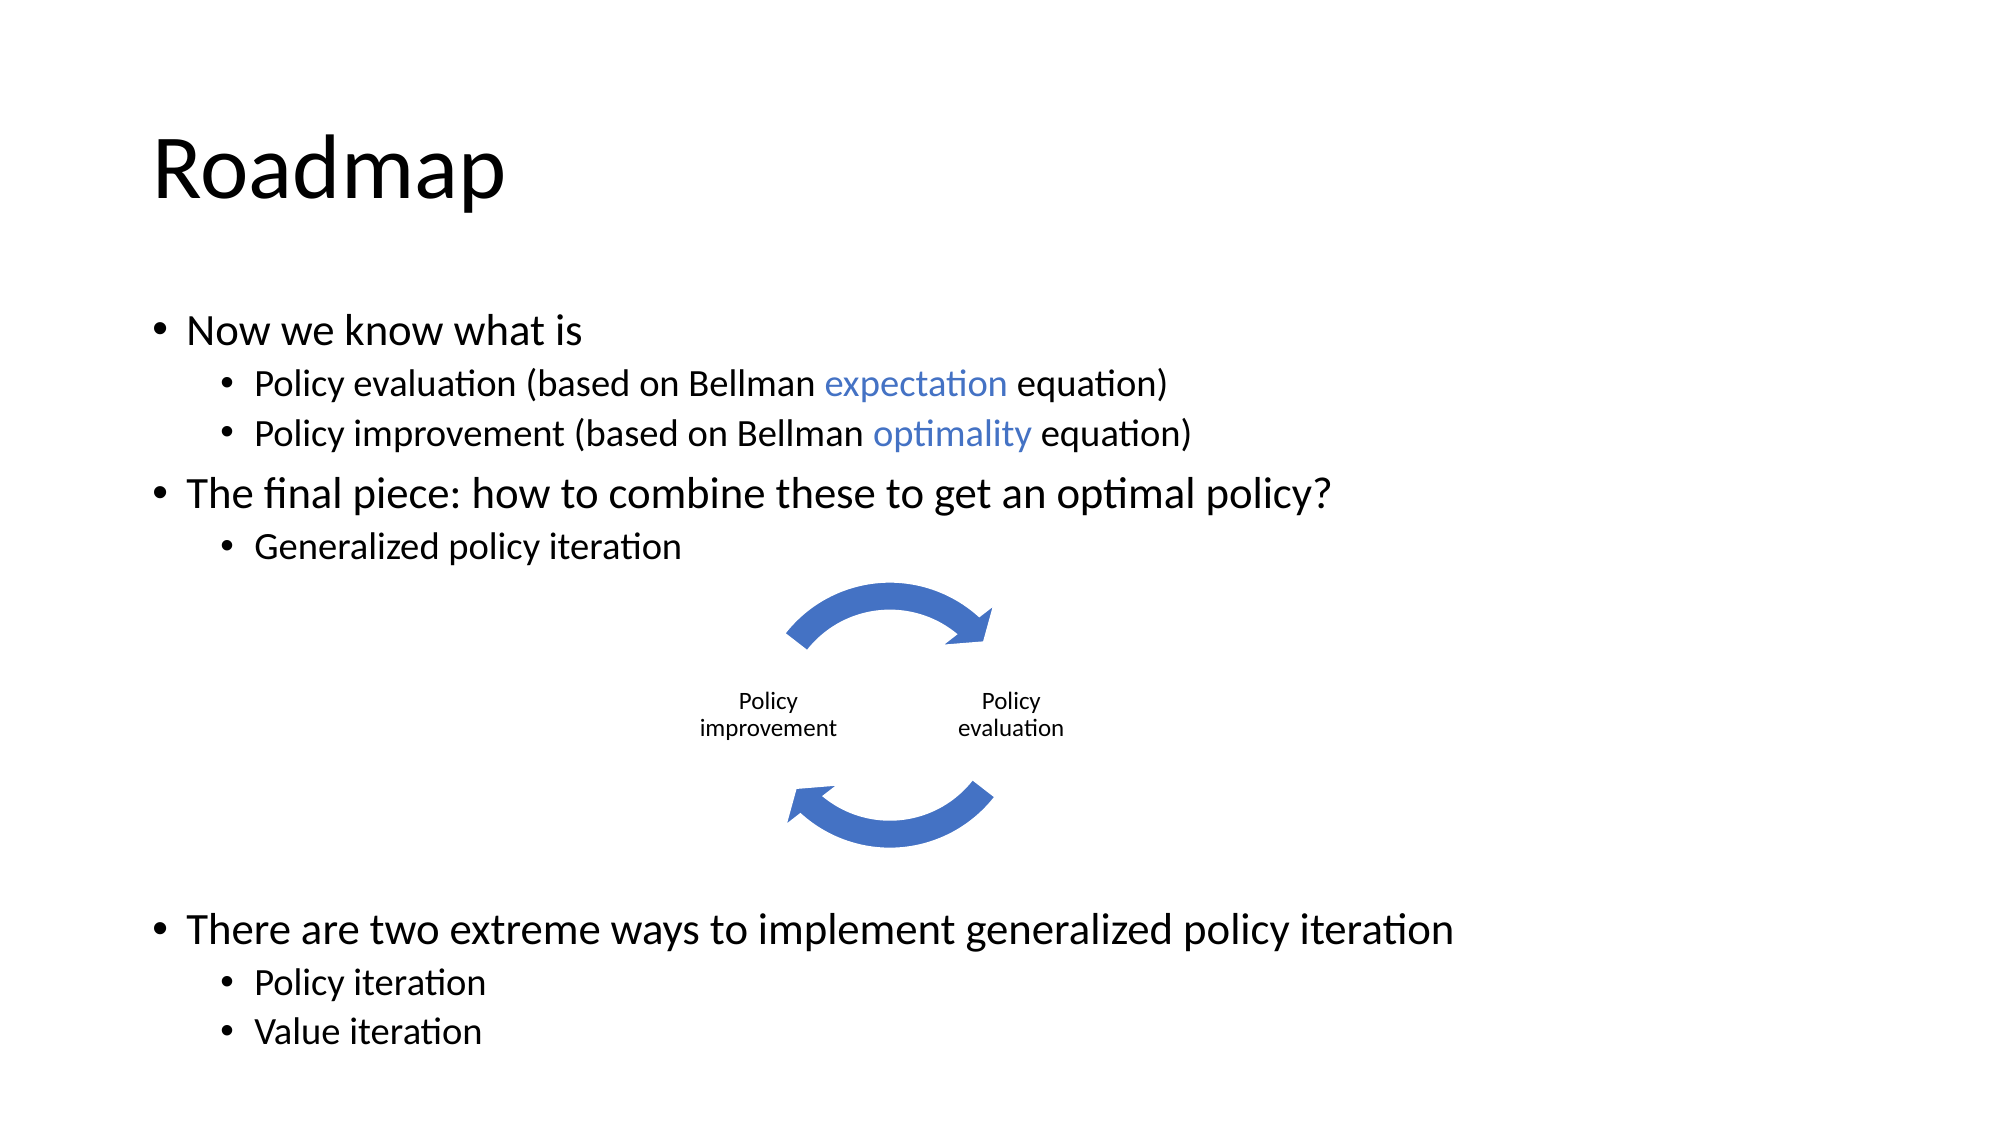

# Roadmap
Now we know what is
Policy evaluation (based on Bellman expectation equation)
Policy improvement (based on Bellman optimality equation)
The final piece: how to combine these to get an optimal policy?
Generalized policy iteration

There are two extreme ways to implement generalized policy iteration
Policy iteration
Value iteration
Policy evaluation
Policy improvement